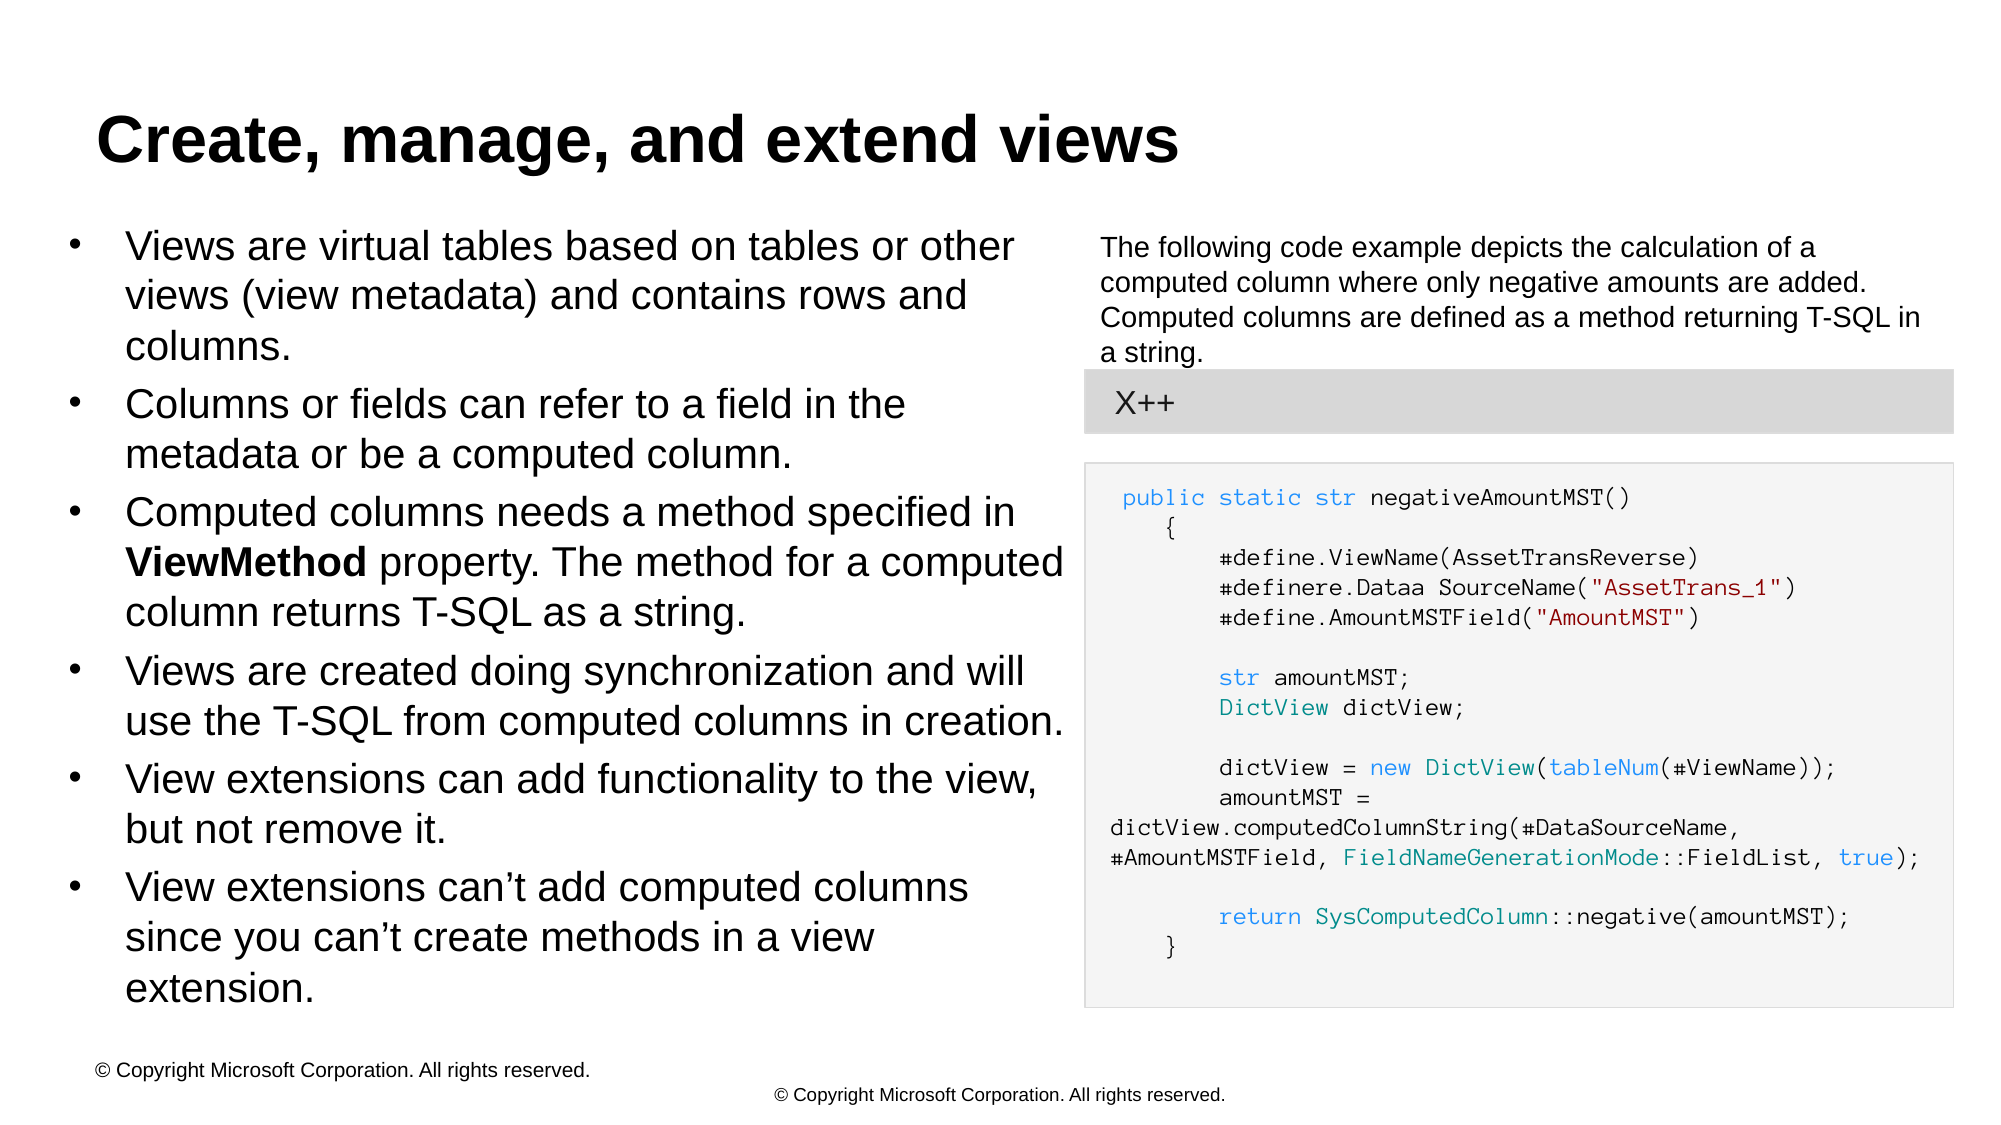

# Create, manage, and extend views
Views are virtual tables based on tables or other views (view metadata) and contains rows and columns.
Columns or fields can refer to a field in the metadata or be a computed column.
Computed columns needs a method specified in ViewMethod property. The method for a computed column returns T-SQL as a string.
Views are created doing synchronization and will use the T-SQL from computed columns in creation.
View extensions can add functionality to the view, but not remove it.
View extensions can’t add computed columns since you can’t create methods in a view extension.
The following code example depicts the calculation of a computed column where only negative amounts are added. Computed columns are defined as a method returning T-SQL in a string.
X++
 public static str negativeAmountMST()
    {
        #define.ViewName(AssetTransReverse)
        #definere.Dataa SourceName("AssetTrans_1")
        #define.AmountMSTField("AmountMST")

        str amountMST;
        DictView dictView;

        dictView = new DictView(tableNum(#ViewName));
        amountMST = dictView.computedColumnString(#DataSourceName, #AmountMSTField, FieldNameGenerationMode::FieldList, true);

        return SysComputedColumn::negative(amountMST);
    }